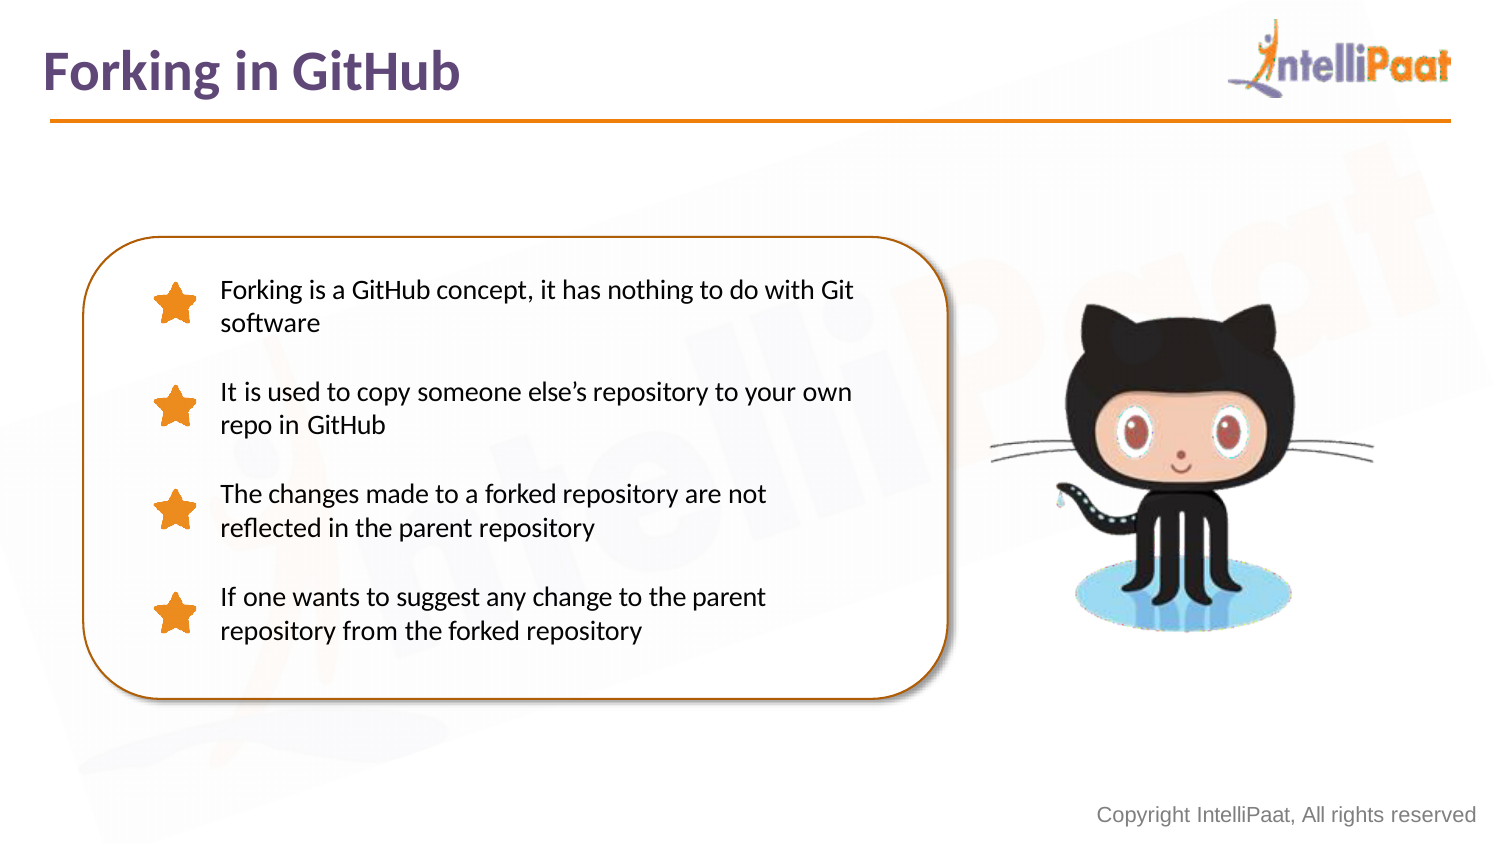

# Forking in GitHub

Forking is a GitHub concept, it has nothing to do with Git  software

It is used to copy someone else’s repository to your own
repo in GitHub

The changes made to a forked repository are not  reflected in the parent repository

If one wants to suggest any change to the parent  repository from the forked repository

Copyright IntelliPaat, All rights reserved